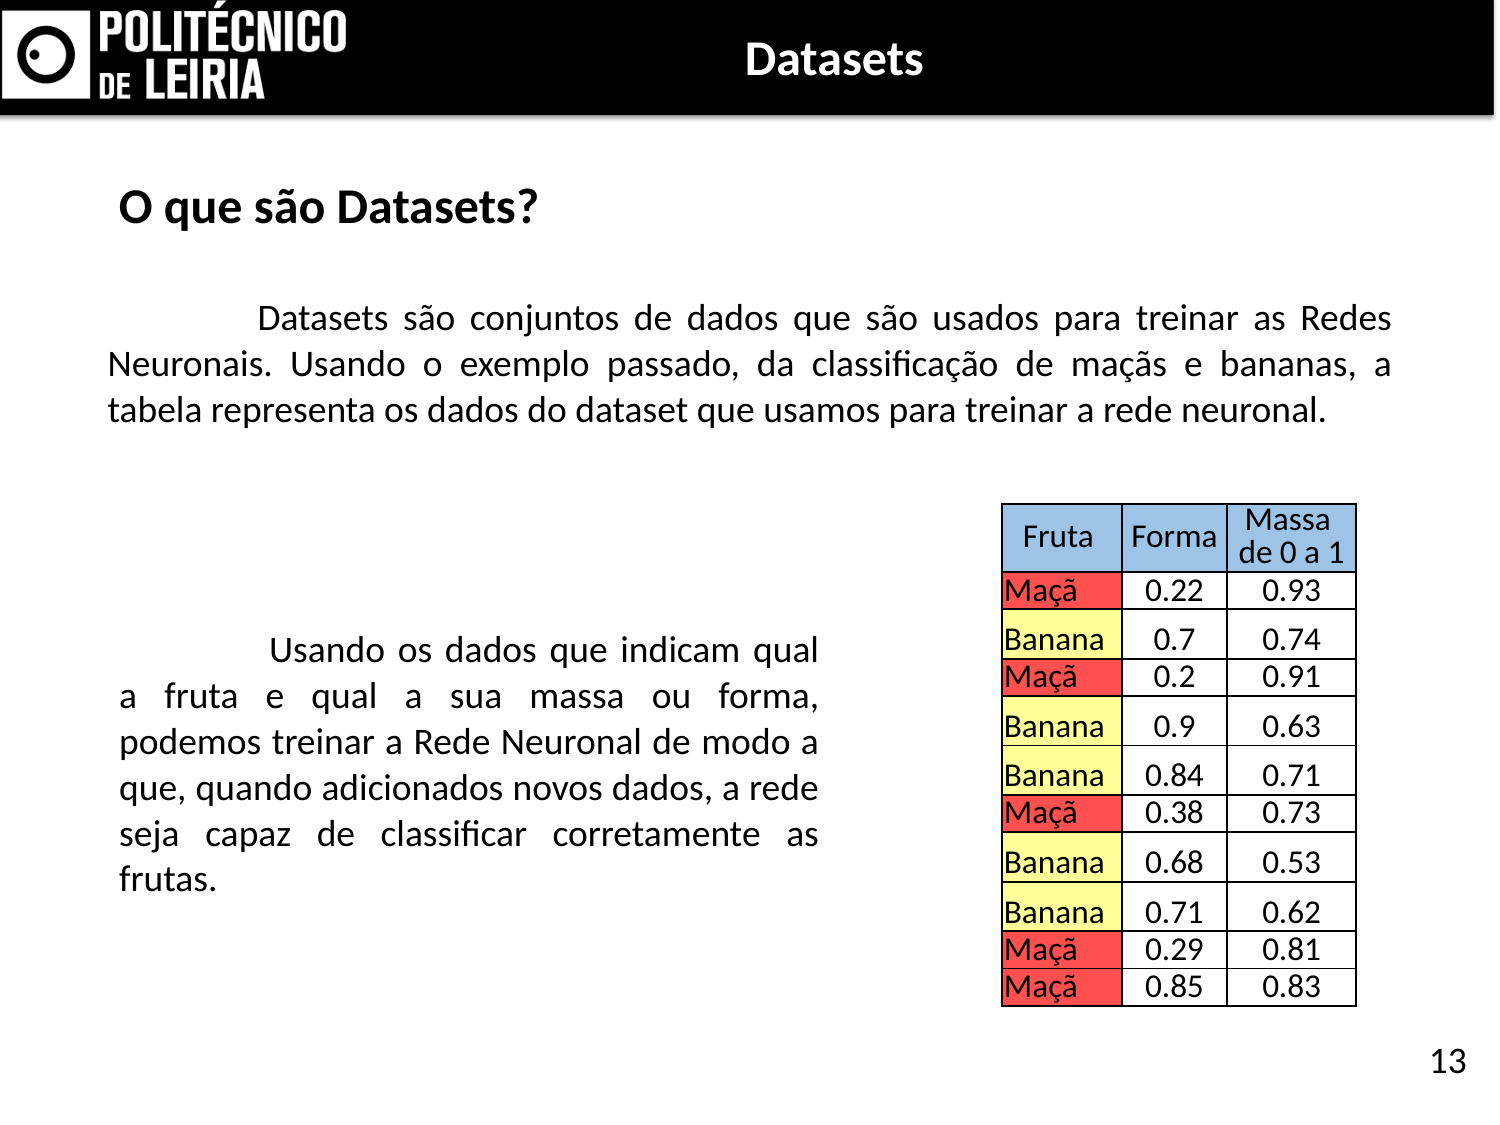

Datasets

O que são Datasets?
	Datasets são conjuntos de dados que são usados para treinar as Redes Neuronais. Usando o exemplo passado, da classificação de maçãs e bananas, a tabela representa os dados do dataset que usamos para treinar a rede neuronal.
| Fruta | Forma | Massa de 0 a 1 |
| --- | --- | --- |
| Maçã | 0.22 | 0.93 |
| Banana | 0.7 | 0.74 |
| Maçã | 0.2 | 0.91 |
| Banana | 0.9 | 0.63 |
| Banana | 0.84 | 0.71 |
| Maçã | 0.38 | 0.73 |
| Banana | 0.68 | 0.53 |
| Banana | 0.71 | 0.62 |
| Maçã | 0.29 | 0.81 |
| Maçã | 0.85 | 0.83 |
	Usando os dados que indicam qual a fruta e qual a sua massa ou forma, podemos treinar a Rede Neuronal de modo a que, quando adicionados novos dados, a rede seja capaz de classificar corretamente as frutas.
13